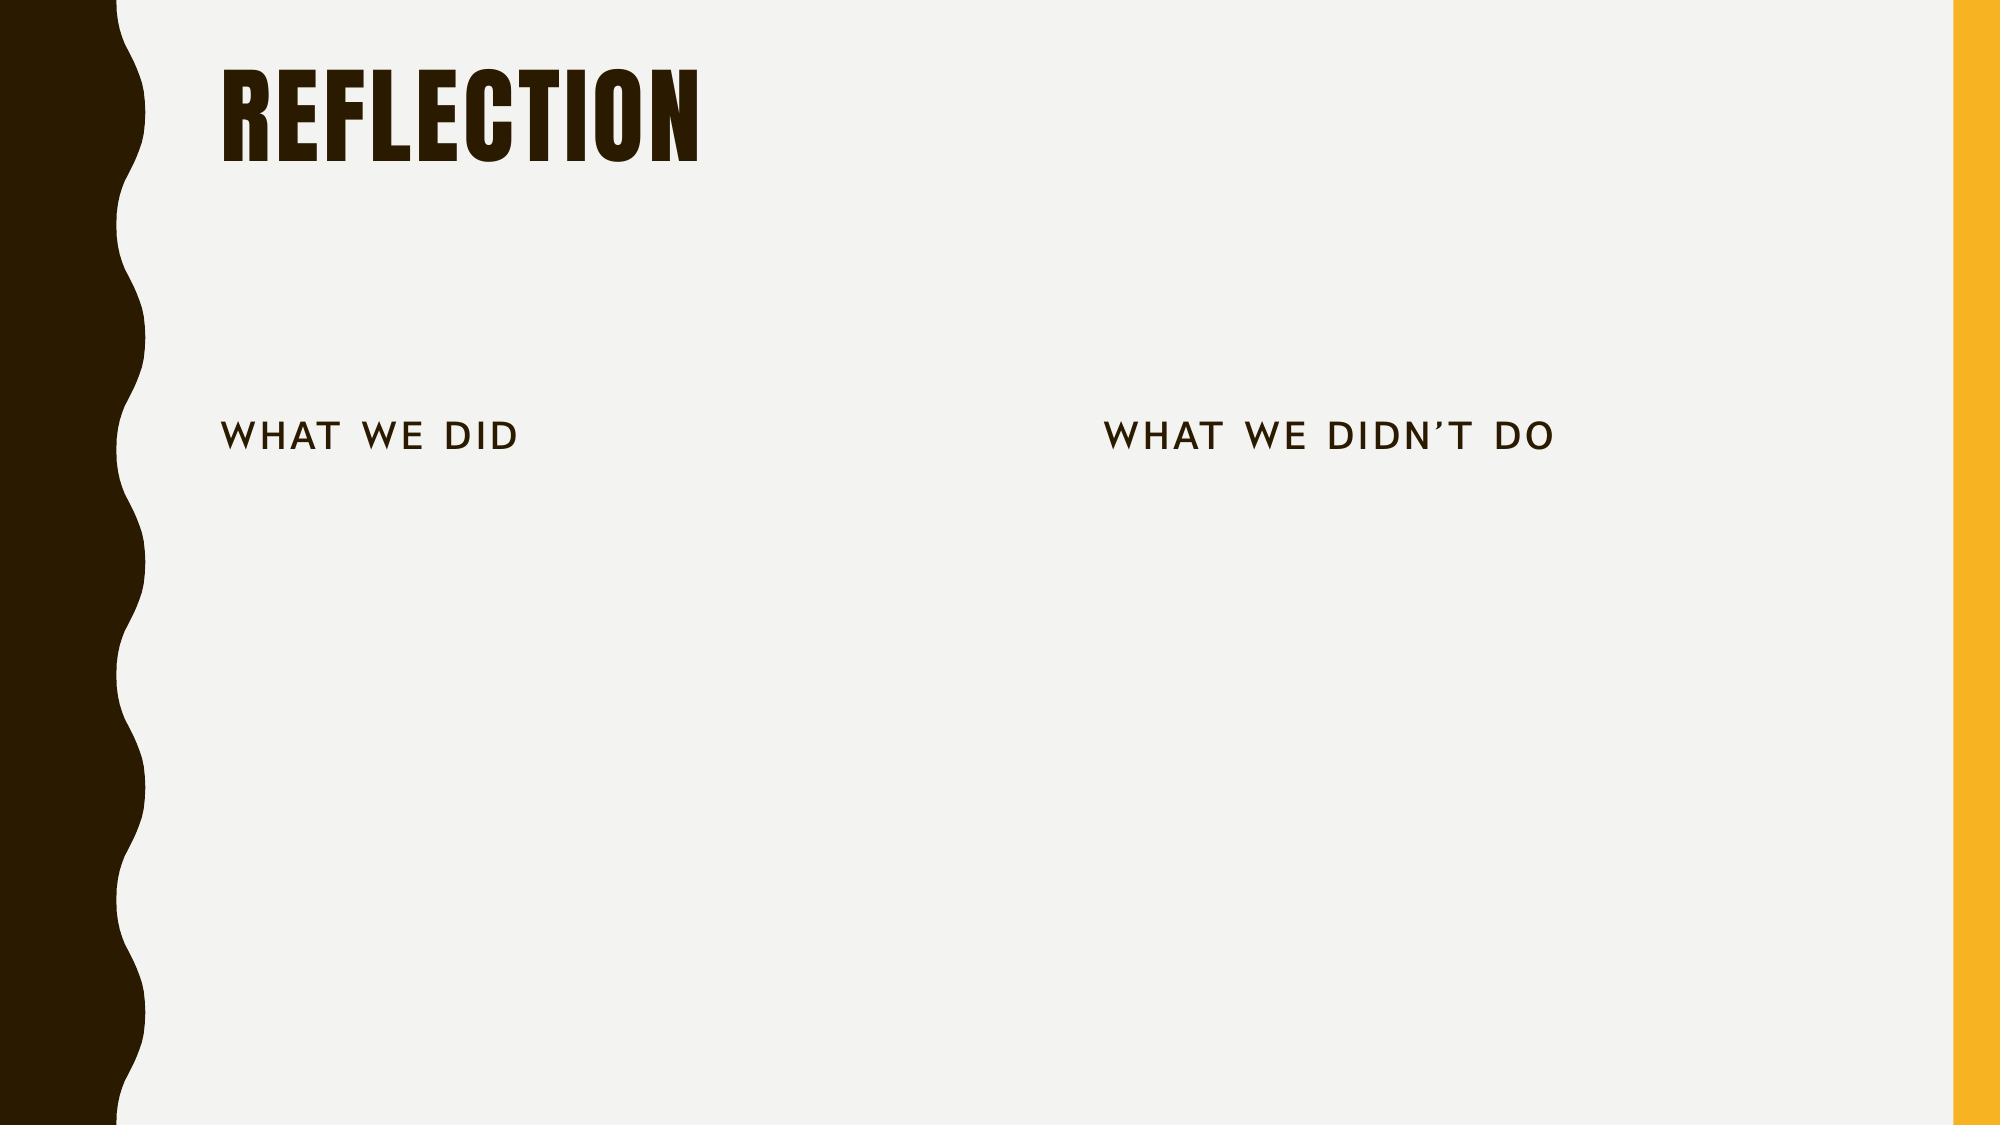

# reflection
What we did
What we didn’t do